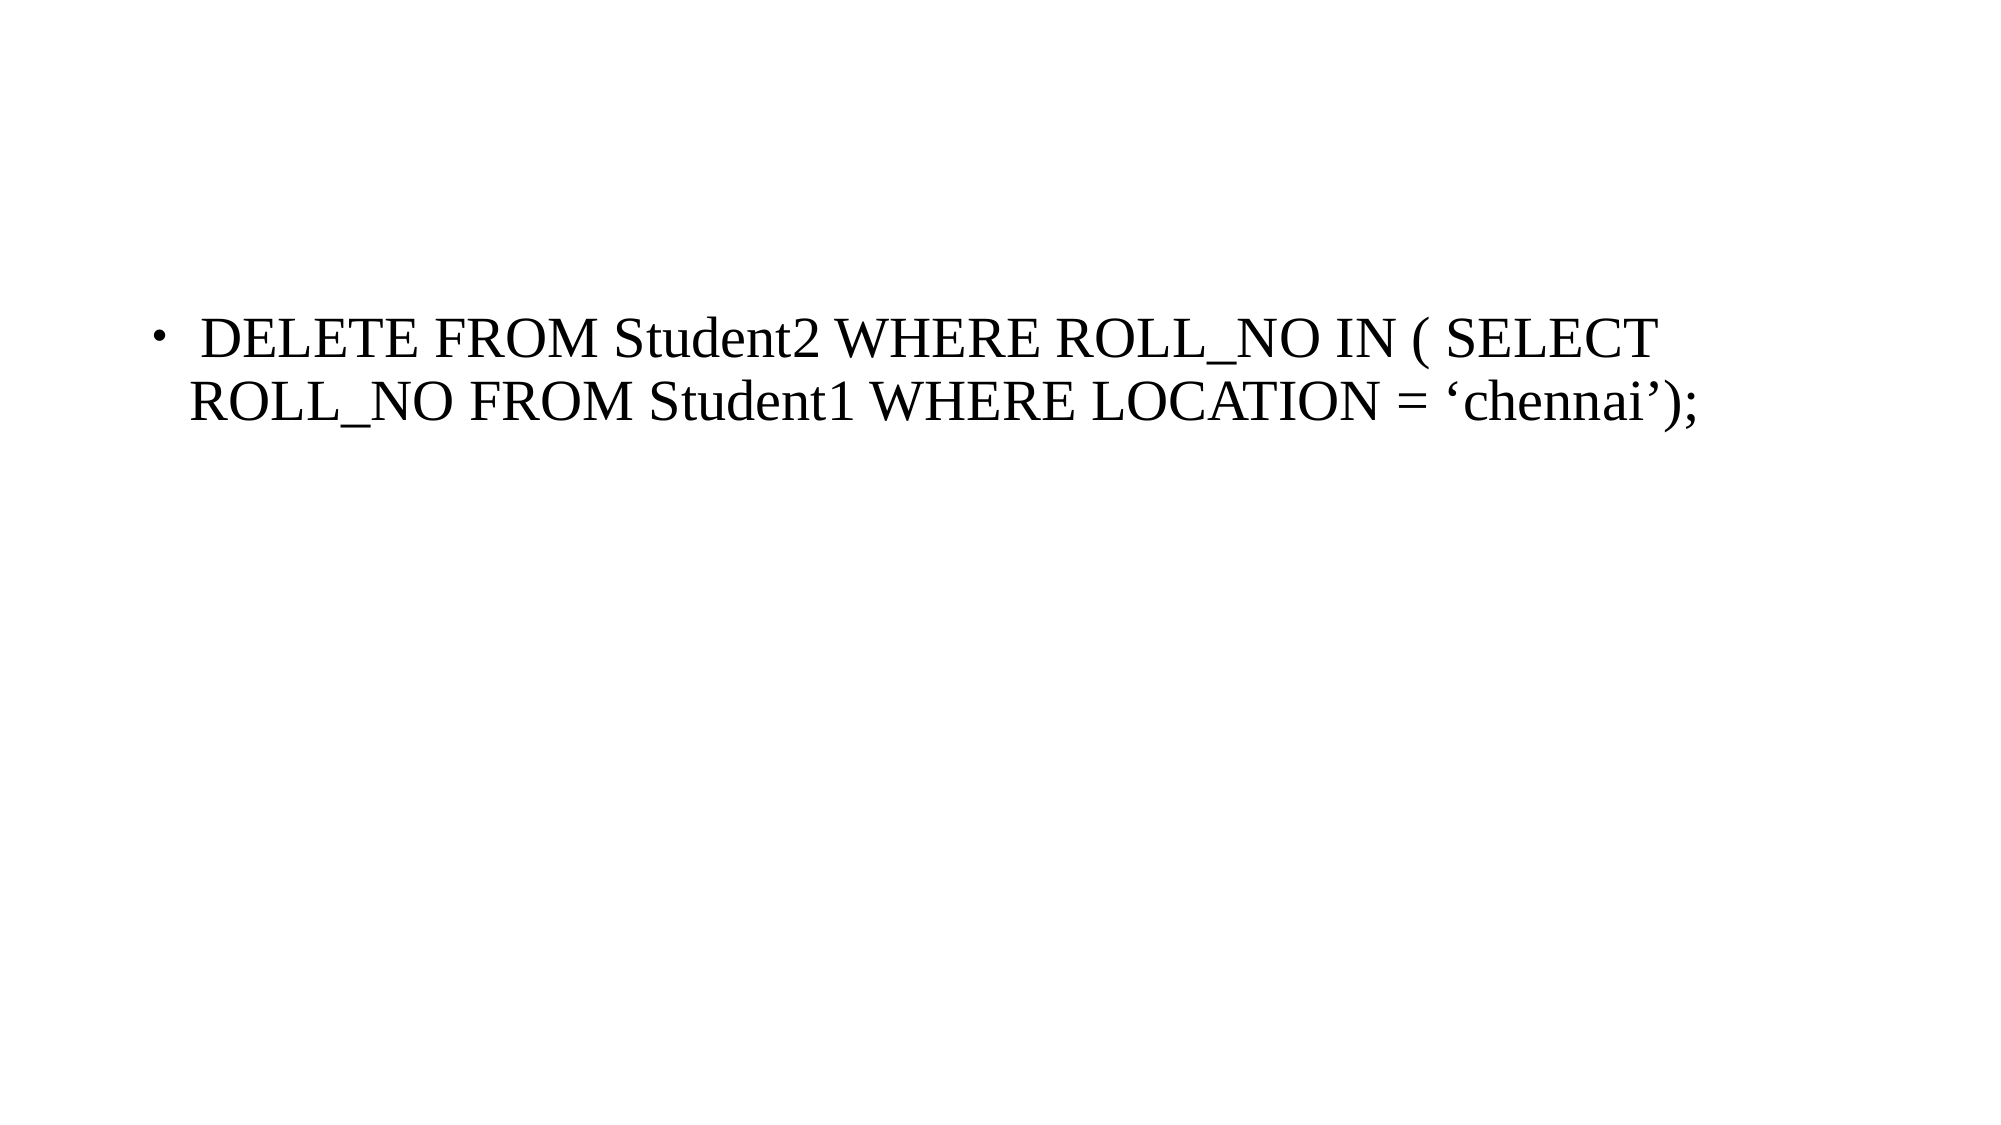

#
 DELETE FROM Student2 WHERE ROLL_NO IN ( SELECT ROLL_NO FROM Student1 WHERE LOCATION = ‘chennai’);